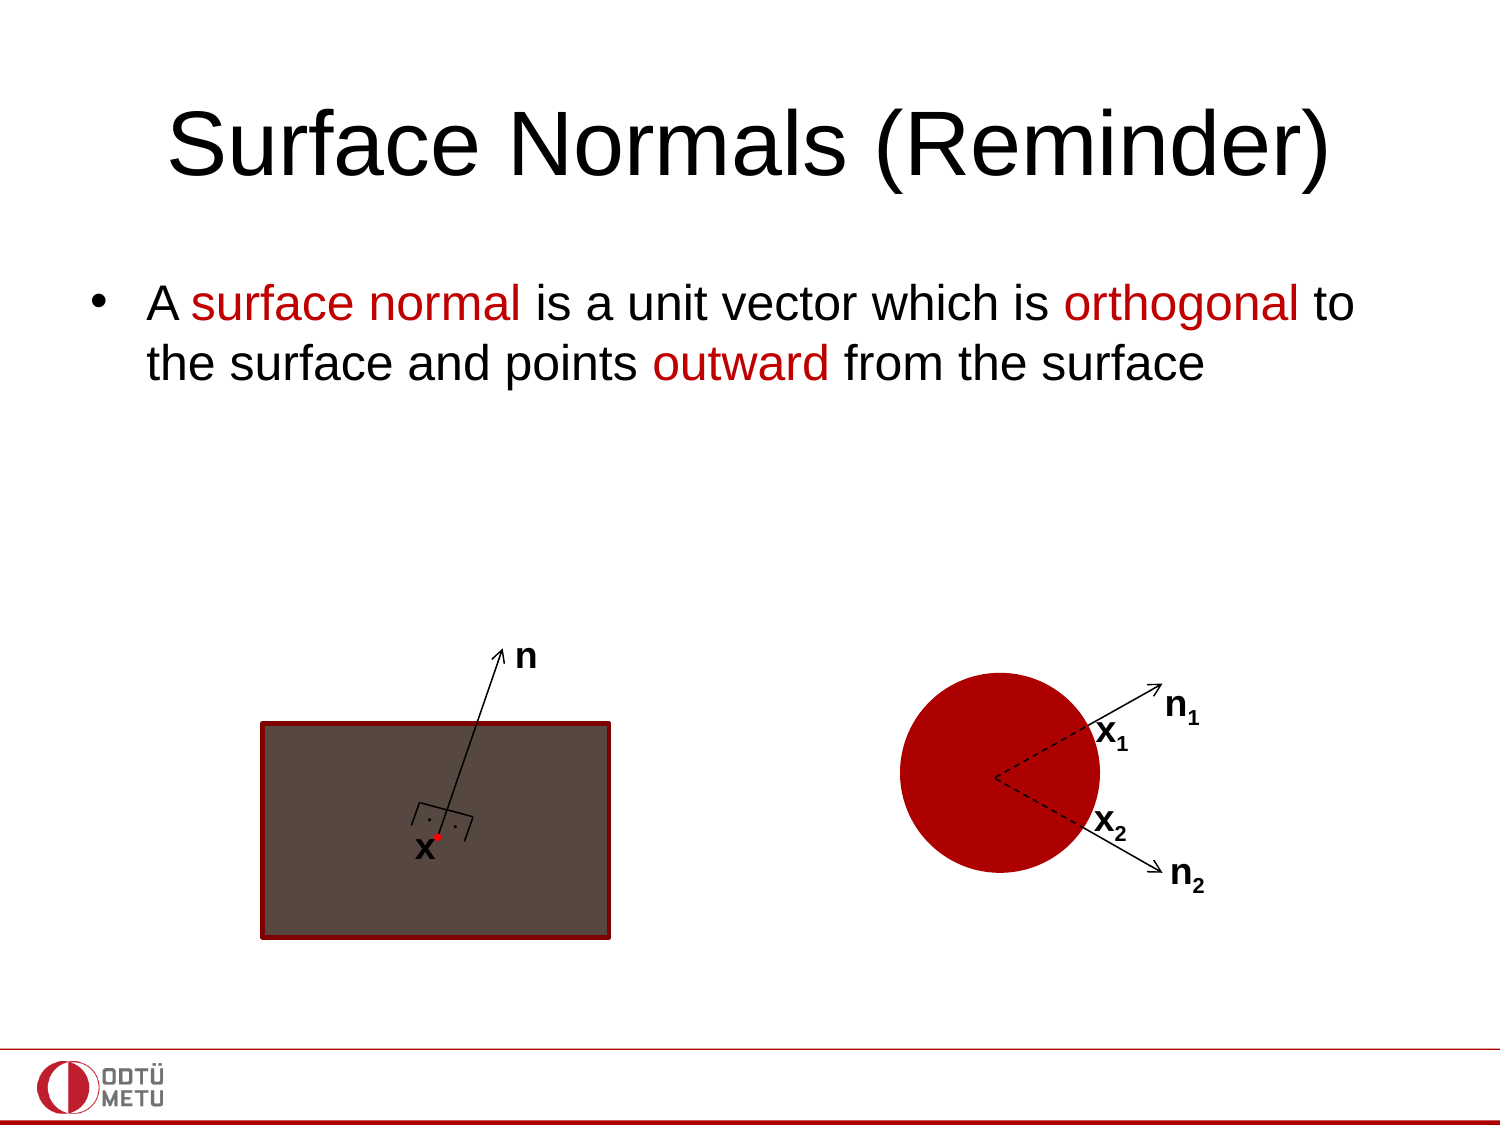

# Surface Normals (Reminder)
A surface normal is a unit vector which is orthogonal to the surface and points outward from the surface
n

x
n1

x1
x2
n2